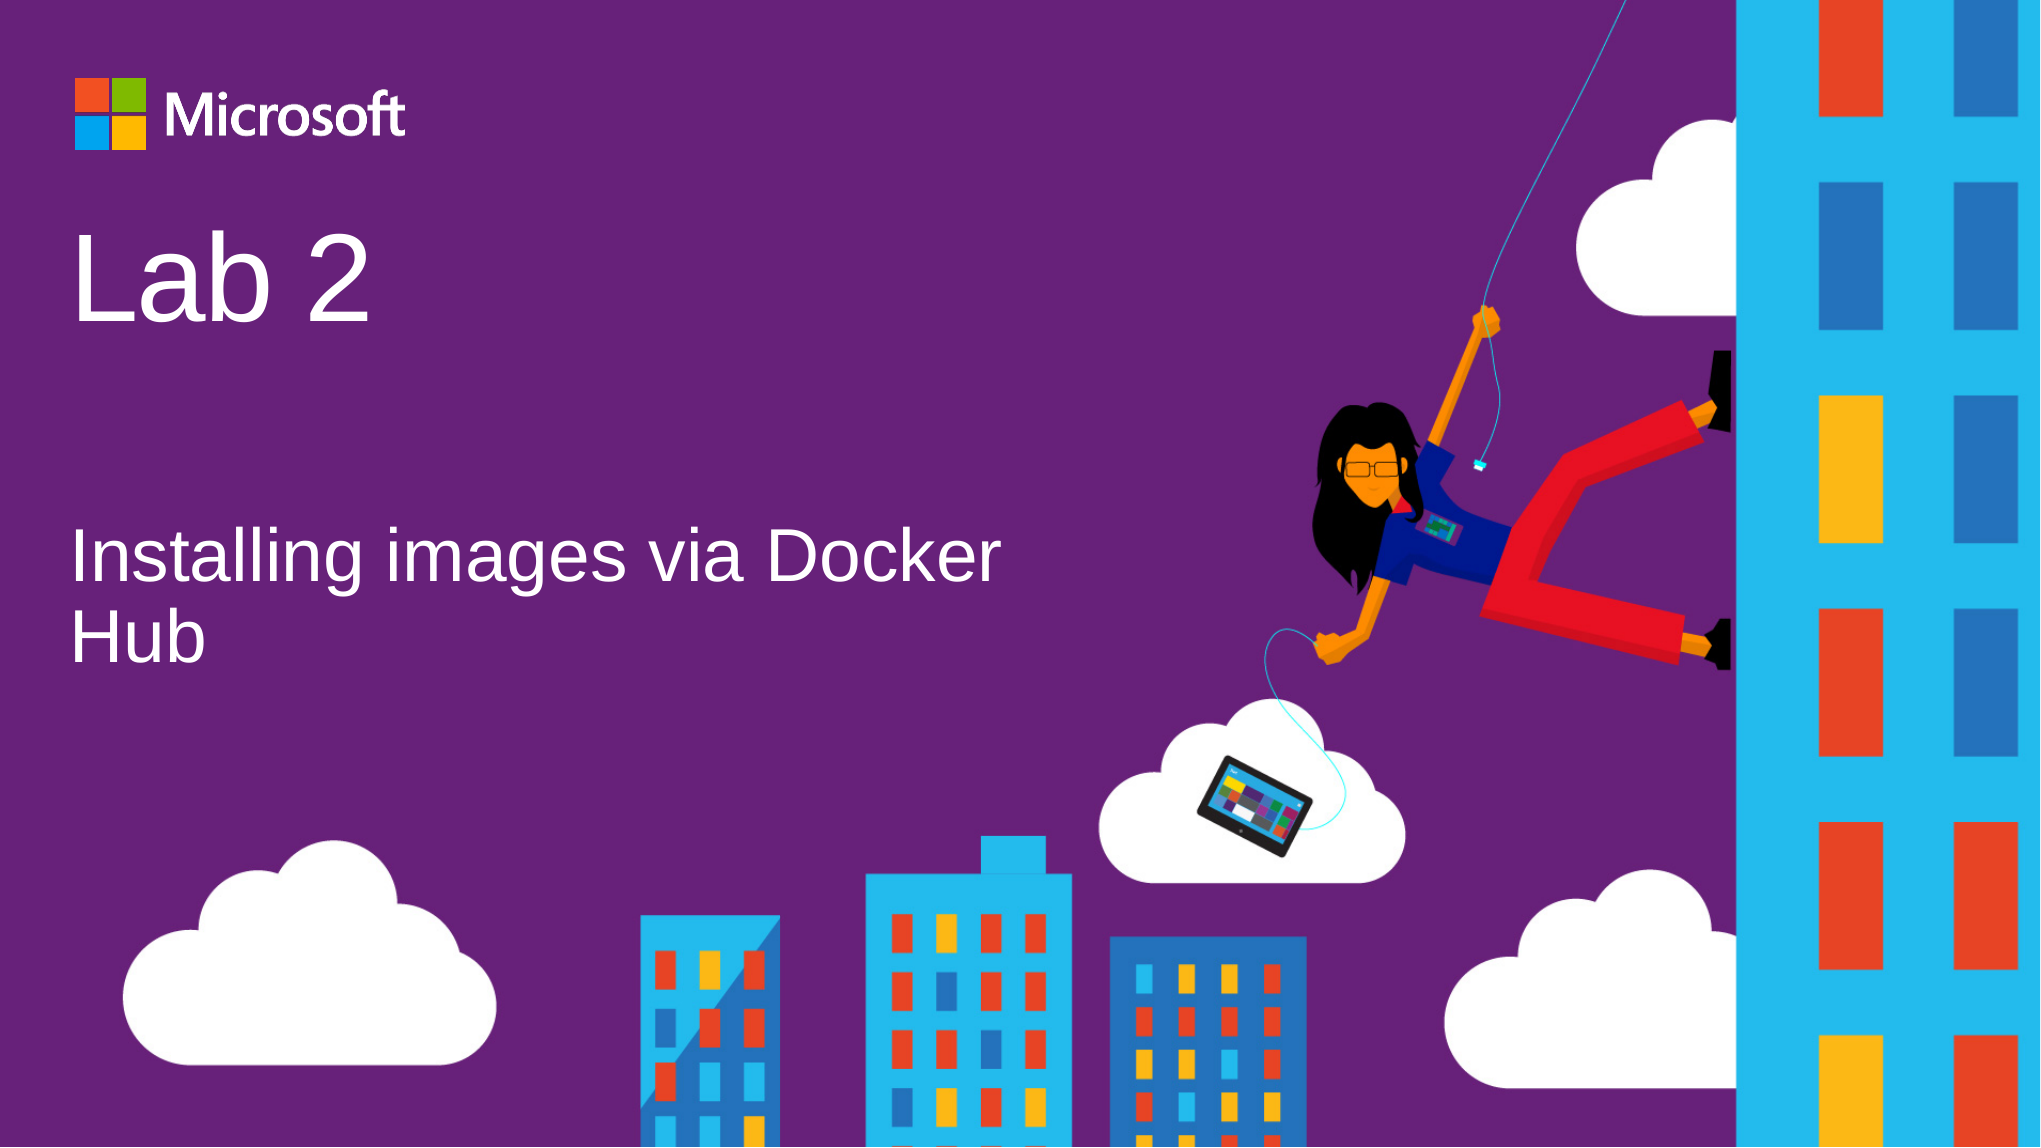

# Lab 2
Installing images via Docker Hub